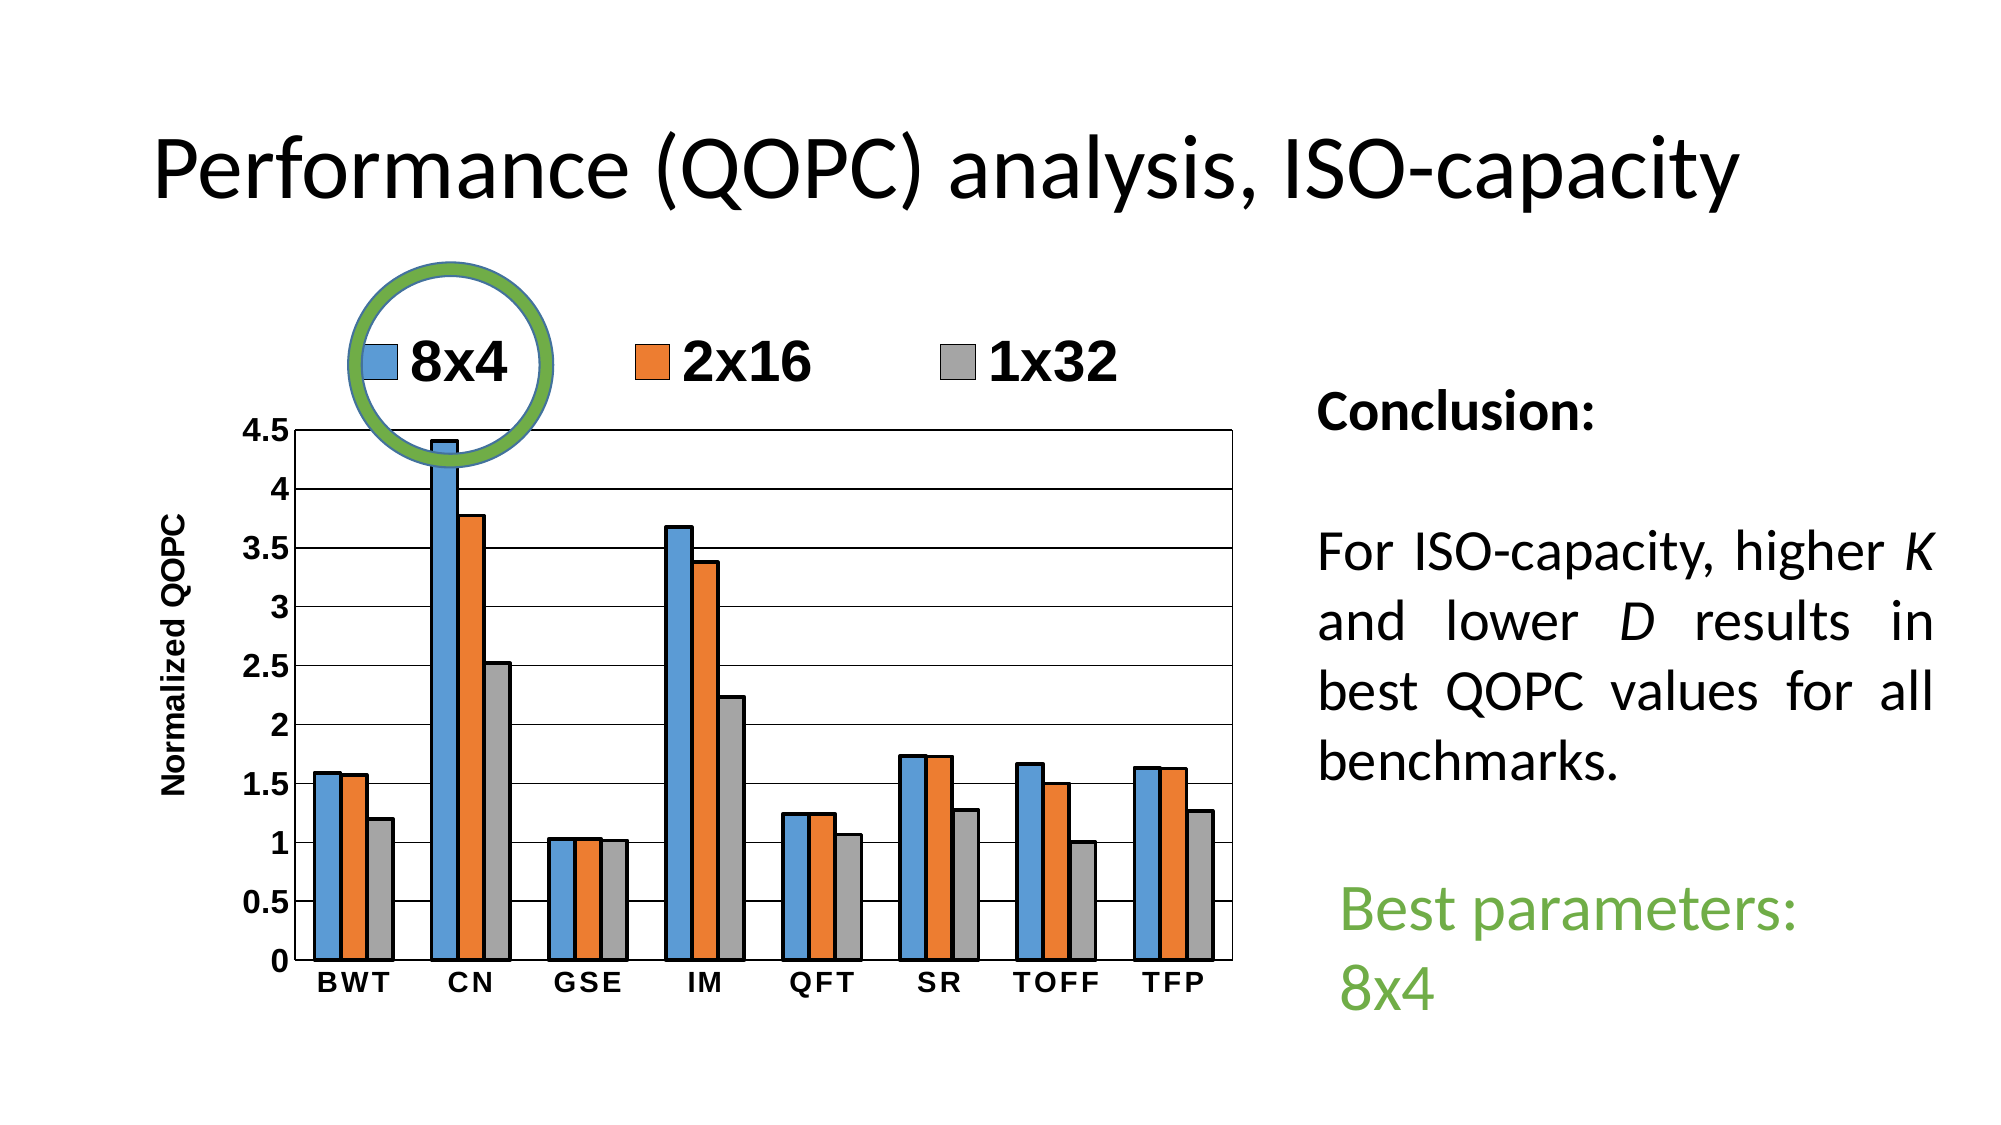

# Performance (QOPC) analysis, ISO-capacity

### Chart

| Category | 8x4 | 2x16 | 1x32 |
|---|---|---|---|
| BWT | 1.590200445434301 | 1.572687224669603 | 1.198871650211563 |
| CN | 4.403777351702891 | 3.774463795615506 | 2.519624529955621 |
| GSE | 1.030186306108006 | 1.030186306108006 | 1.01522252779176 |
| IM | 3.675301013941697 | 3.377274712476342 | 2.233739348129604 |
| QFT | 1.242079965042612 | 1.242079965042612 | 1.066404051772654 |
| SR | 1.733160621761662 | 1.728682170542636 | 1.274285714285716 |
| TOFF | 1.666666666666662 | 1.5 | 1.0 |
| TFP | 1.631363593110666 | 1.626951364175563 | 1.2668292322471 |
Conclusion:

For ISO-capacity, higher K and lower D results in best QOPC values for all benchmarks.

Best parameters:
8x4